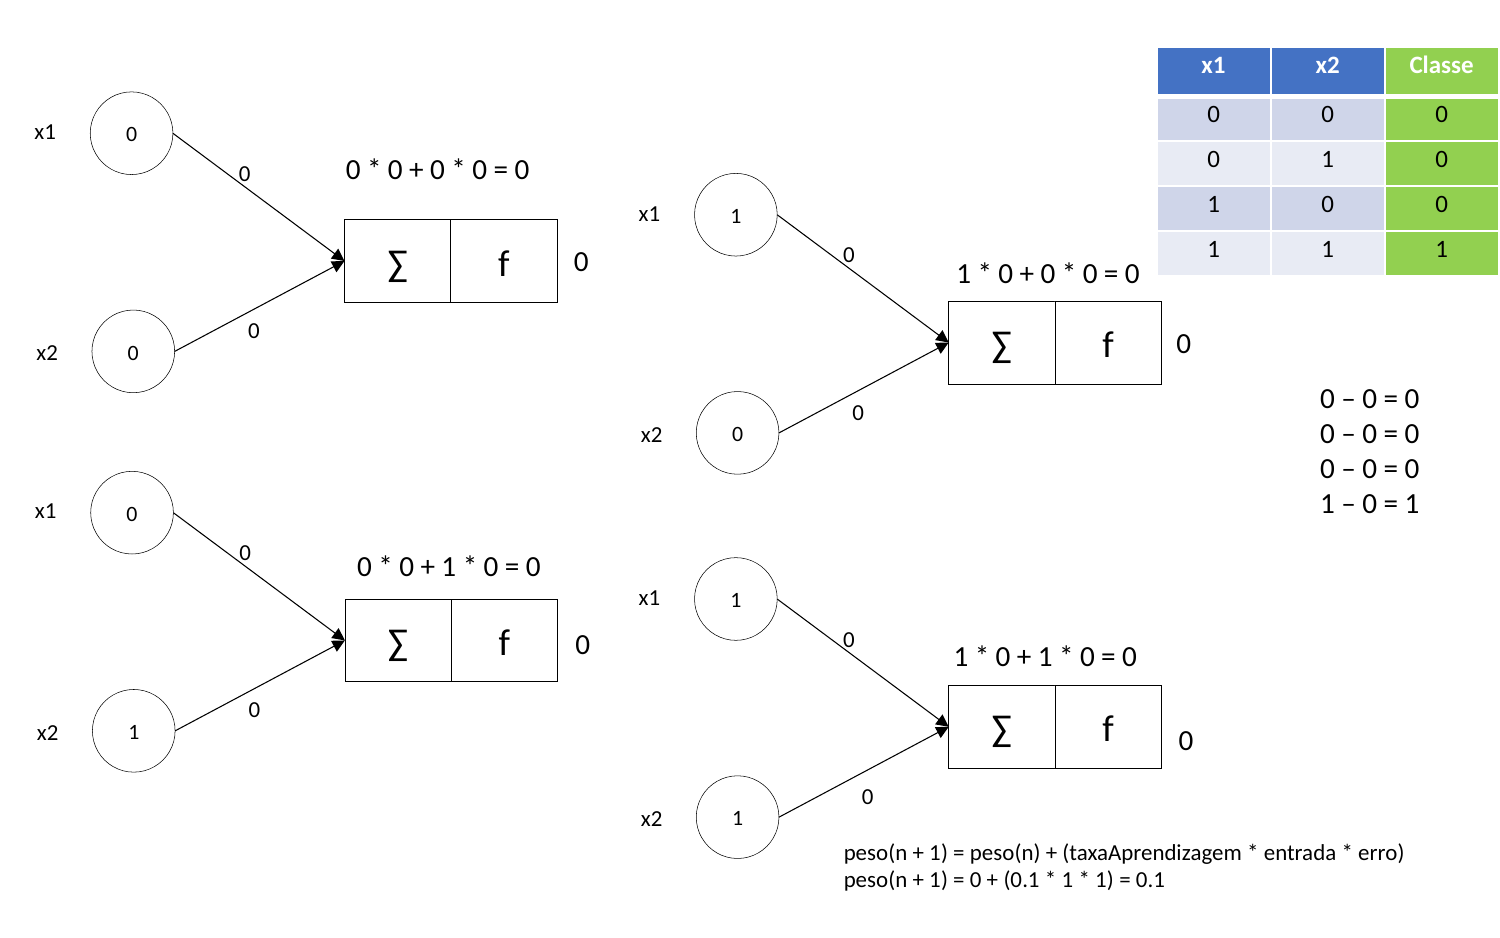

| x1 | x2 | Classe |
| --- | --- | --- |
| 0 | 0 | 0 |
| 0 | 1 | 0 |
| 1 | 0 | 0 |
| 1 | 1 | 1 |
0
x1
0
∑
f
0
0
x2
0 * 0 + 0 * 0 = 0
1
x1
0
∑
f
0
0
x2
0
1 * 0 + 0 * 0 = 0
0
0 – 0 = 0
0 – 0 = 0
0 – 0 = 0
1 – 0 = 1
0
x1
0
∑
f
0
1
x2
0 * 0 + 1 * 0 = 0
1
x1
0
∑
f
0
1
x2
0
1 * 0 + 1 * 0 = 0

0
peso(n + 1) = peso(n) + (taxaAprendizagem * entrada * erro)
peso(n + 1) = 0 + (0.1 * 1 * 1) = 0.1